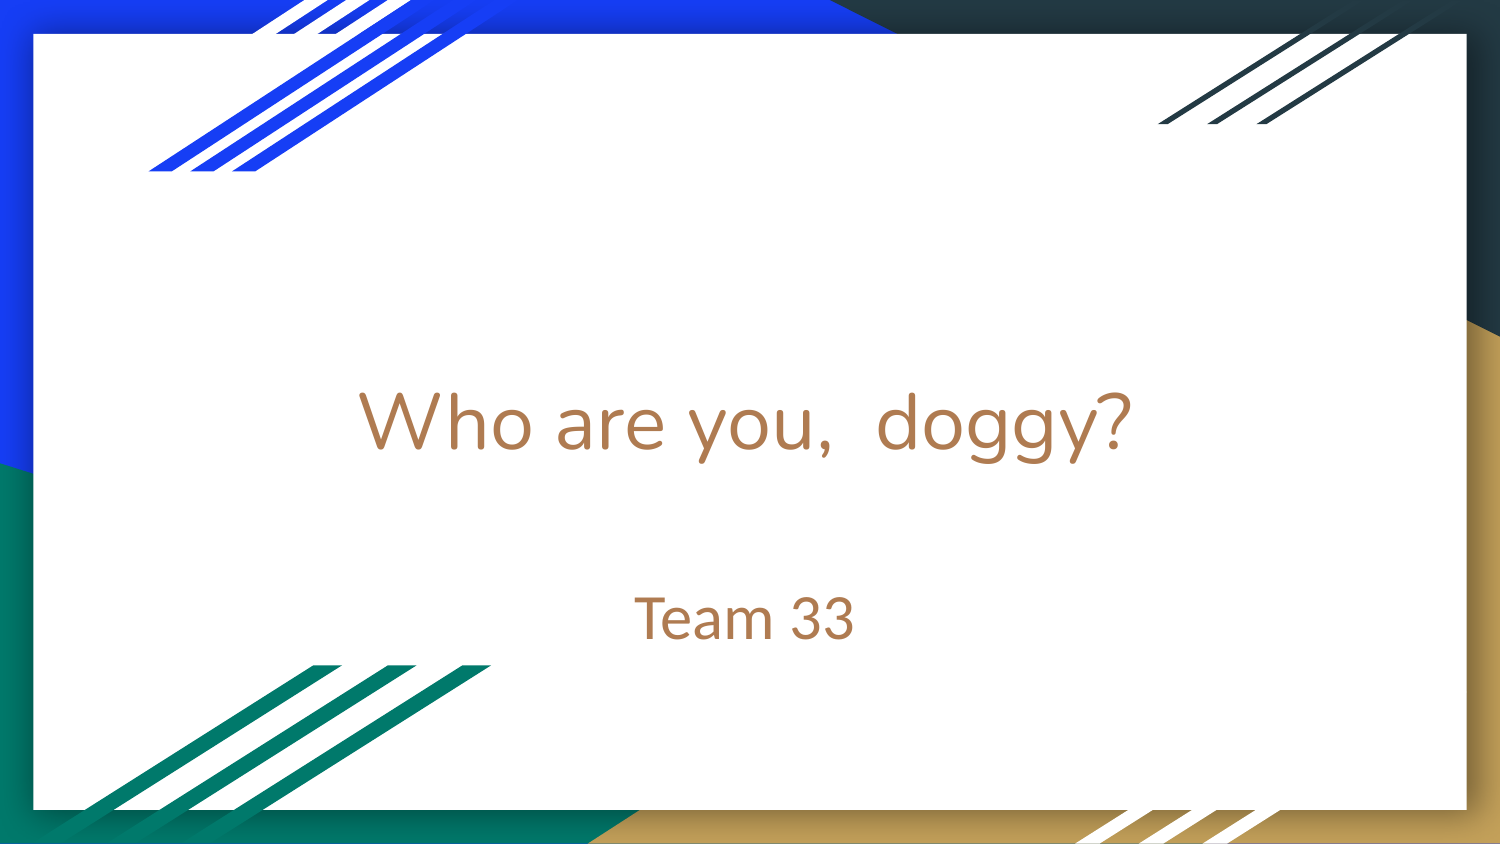

# Who are you,  doggy?
Team 33